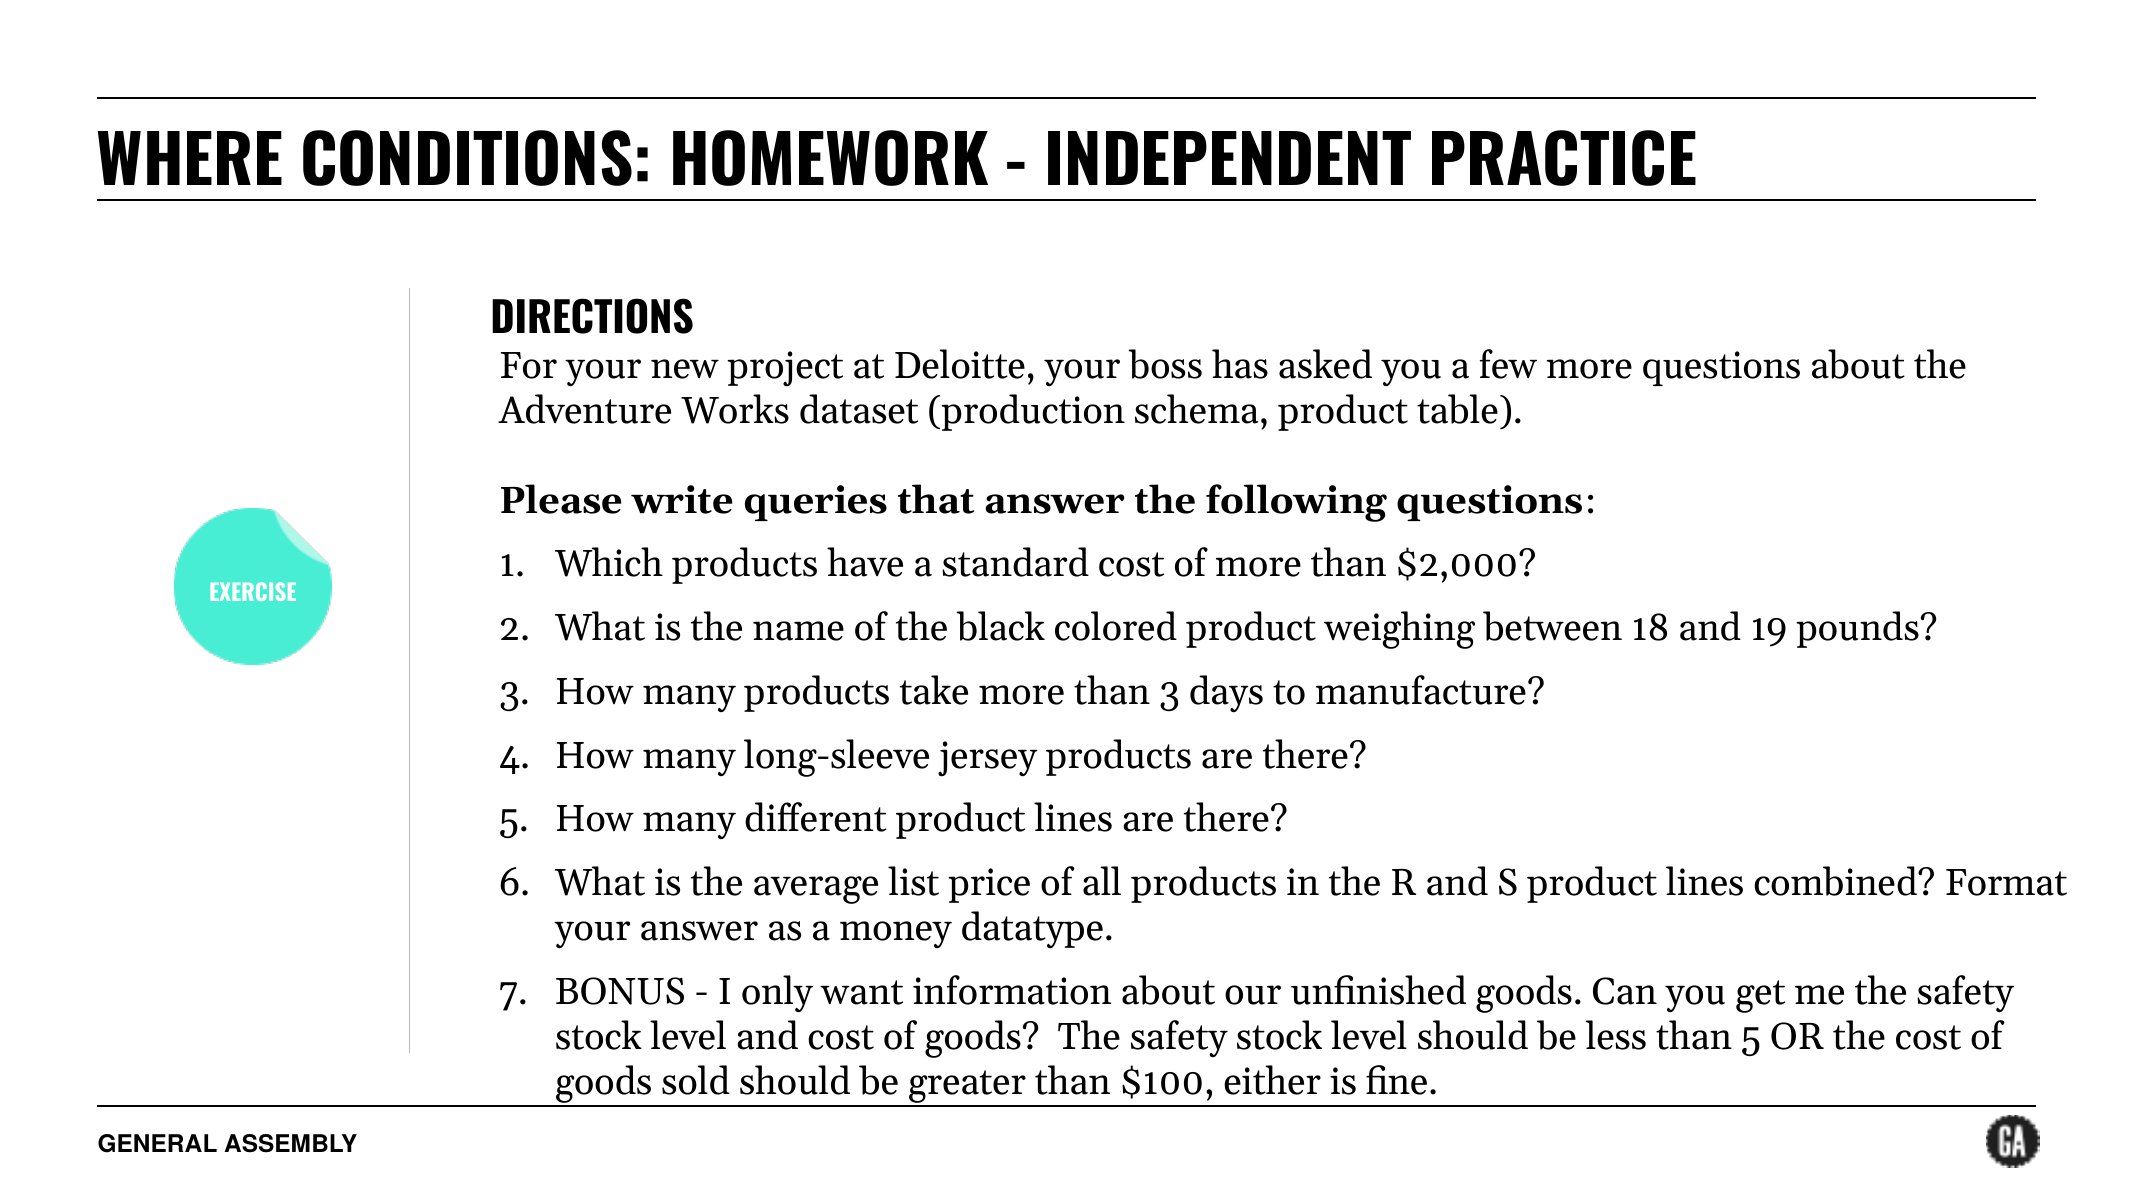

# WHERE CONDITIONS: HOMEWORK - INDEPENDENT PRACTICE
For your new project at Deloitte, your boss has asked you a few more questions about the Adventure Works dataset (production schema, product table).
Please write queries that answer the following questions:
Which products have a standard cost of more than $2,000?
What is the name of the black colored product weighing between 18 and 19 pounds?
How many products take more than 3 days to manufacture?
How many long-sleeve jersey products are there?
How many different product lines are there?
What is the average list price of all products in the R and S product lines combined? Format your answer as a money datatype.
BONUS - I only want information about our unfinished goods. Can you get me the safety stock level and cost of goods?  The safety stock level should be less than 5 OR the cost of goods sold should be greater than $100, either is fine.